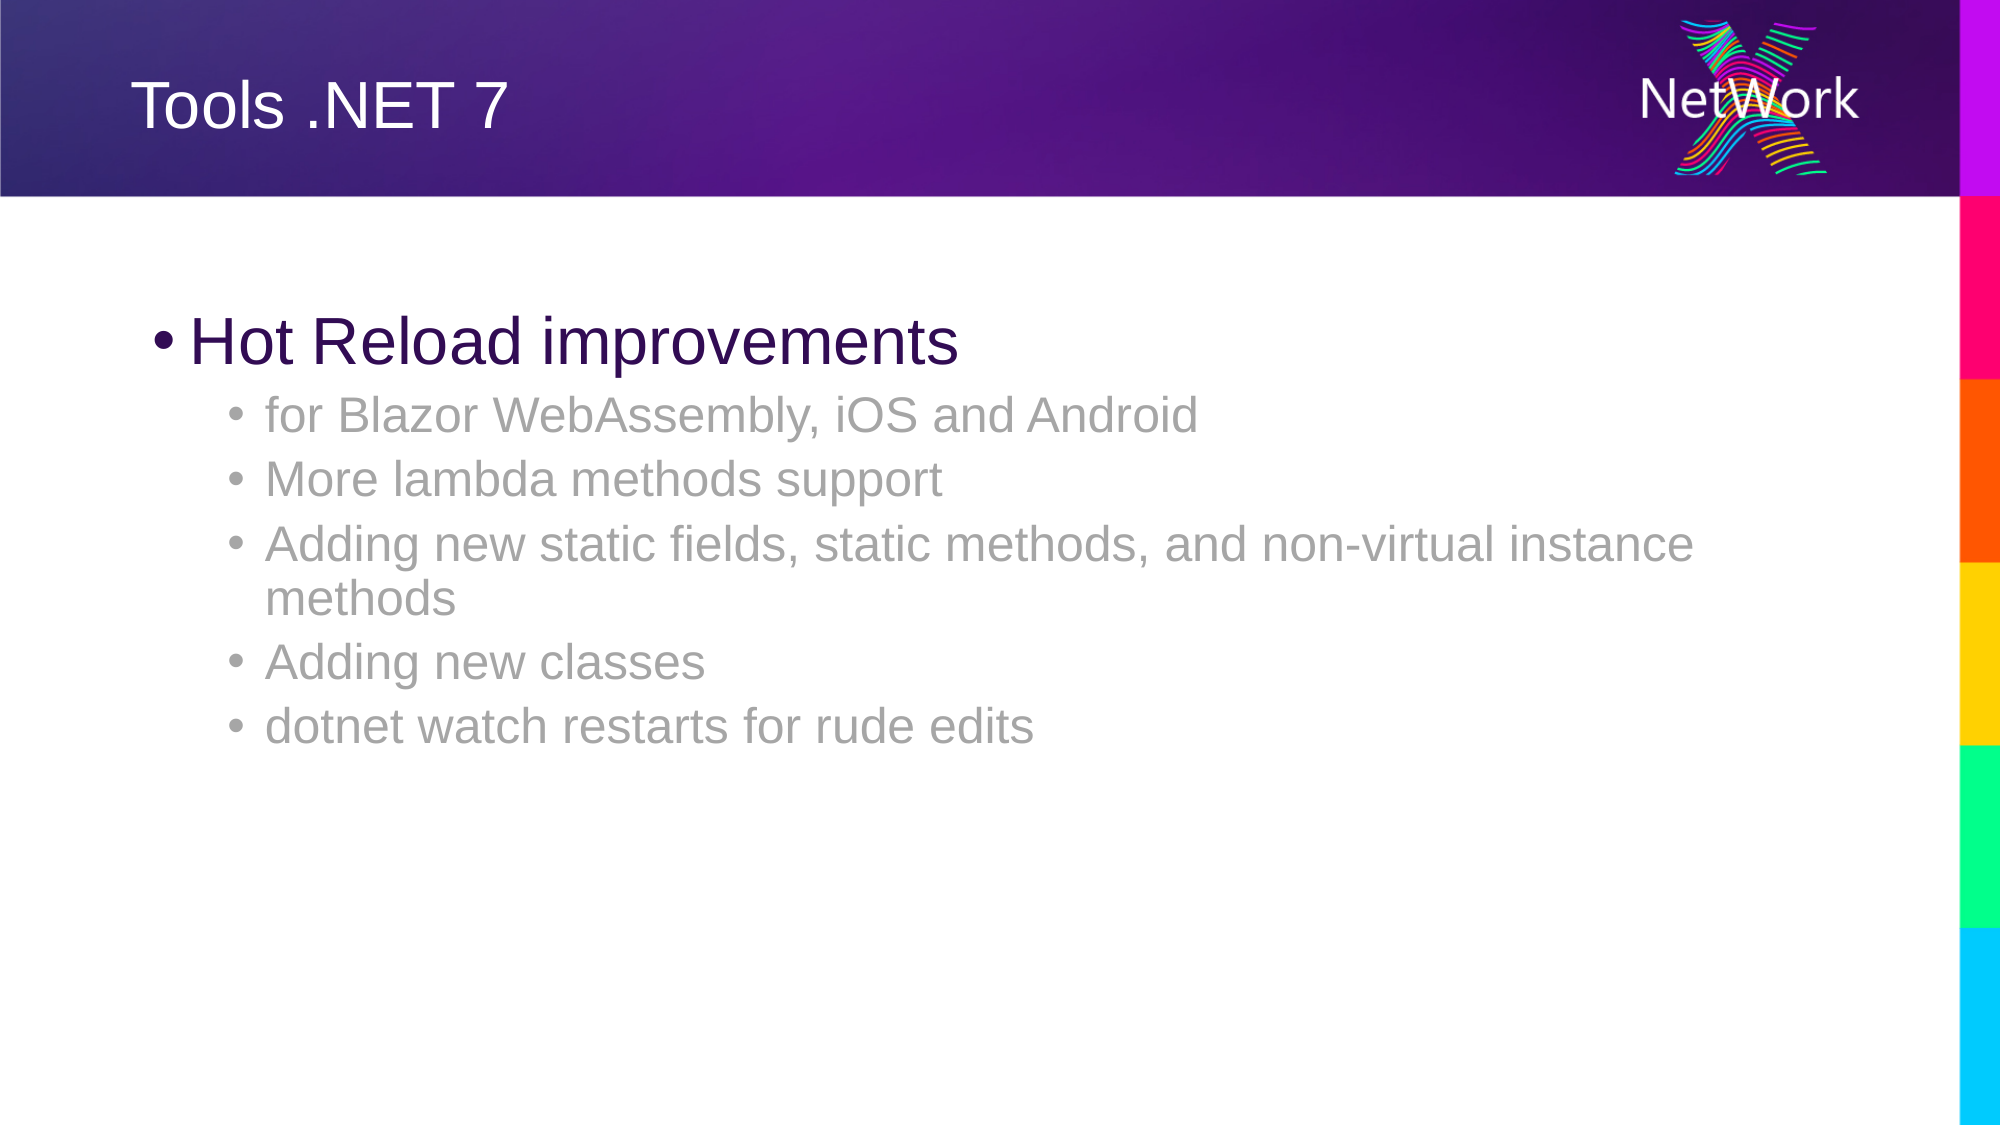

# Tools .NET 7
Hot Reload improvements
for Blazor WebAssembly, iOS and Android
More lambda methods support
Adding new static fields, static methods, and non-virtual instance methods
Adding new classes
dotnet watch restarts for rude edits